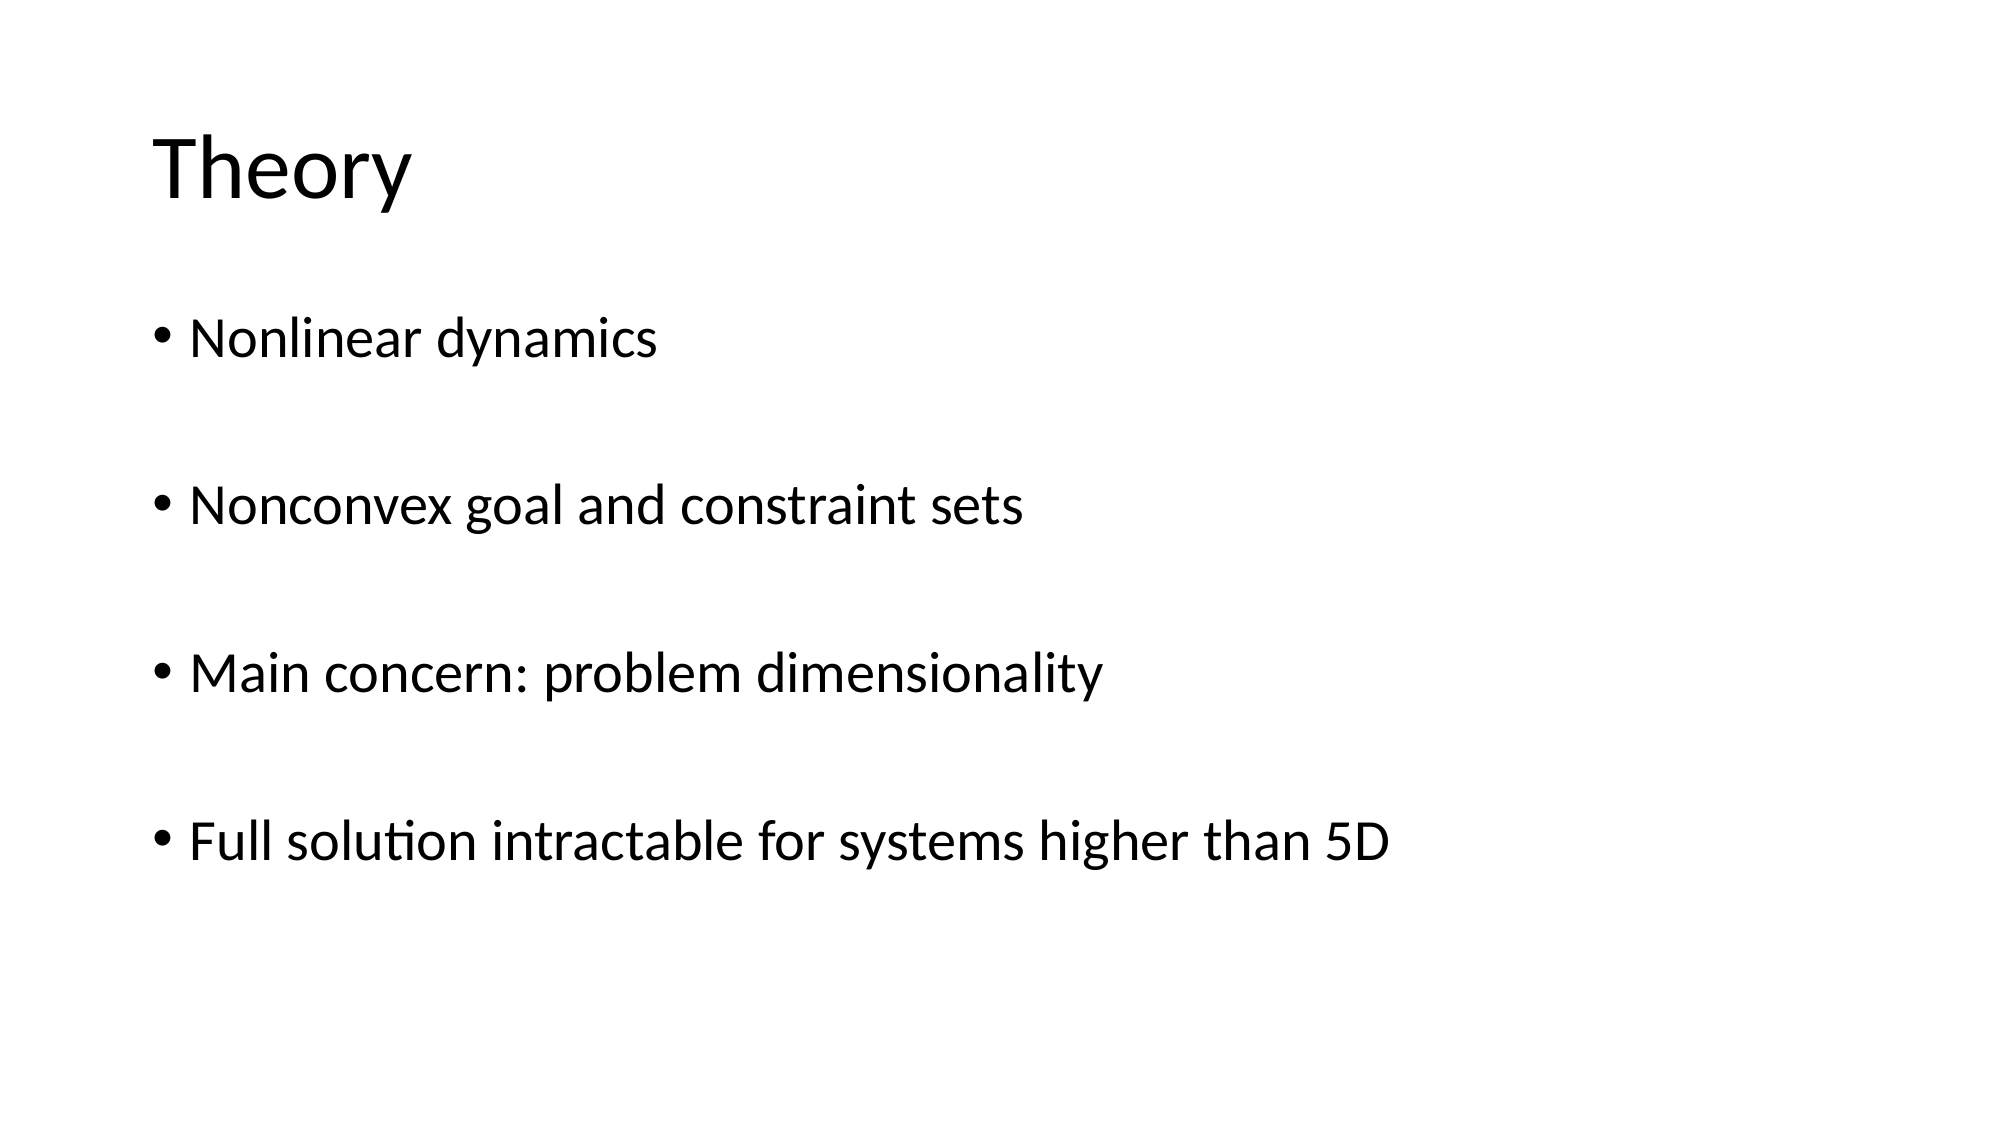

# Theory
Nonlinear dynamics

Nonconvex goal and constraint sets

Main concern: problem dimensionality

Full solution intractable for systems higher than 5D